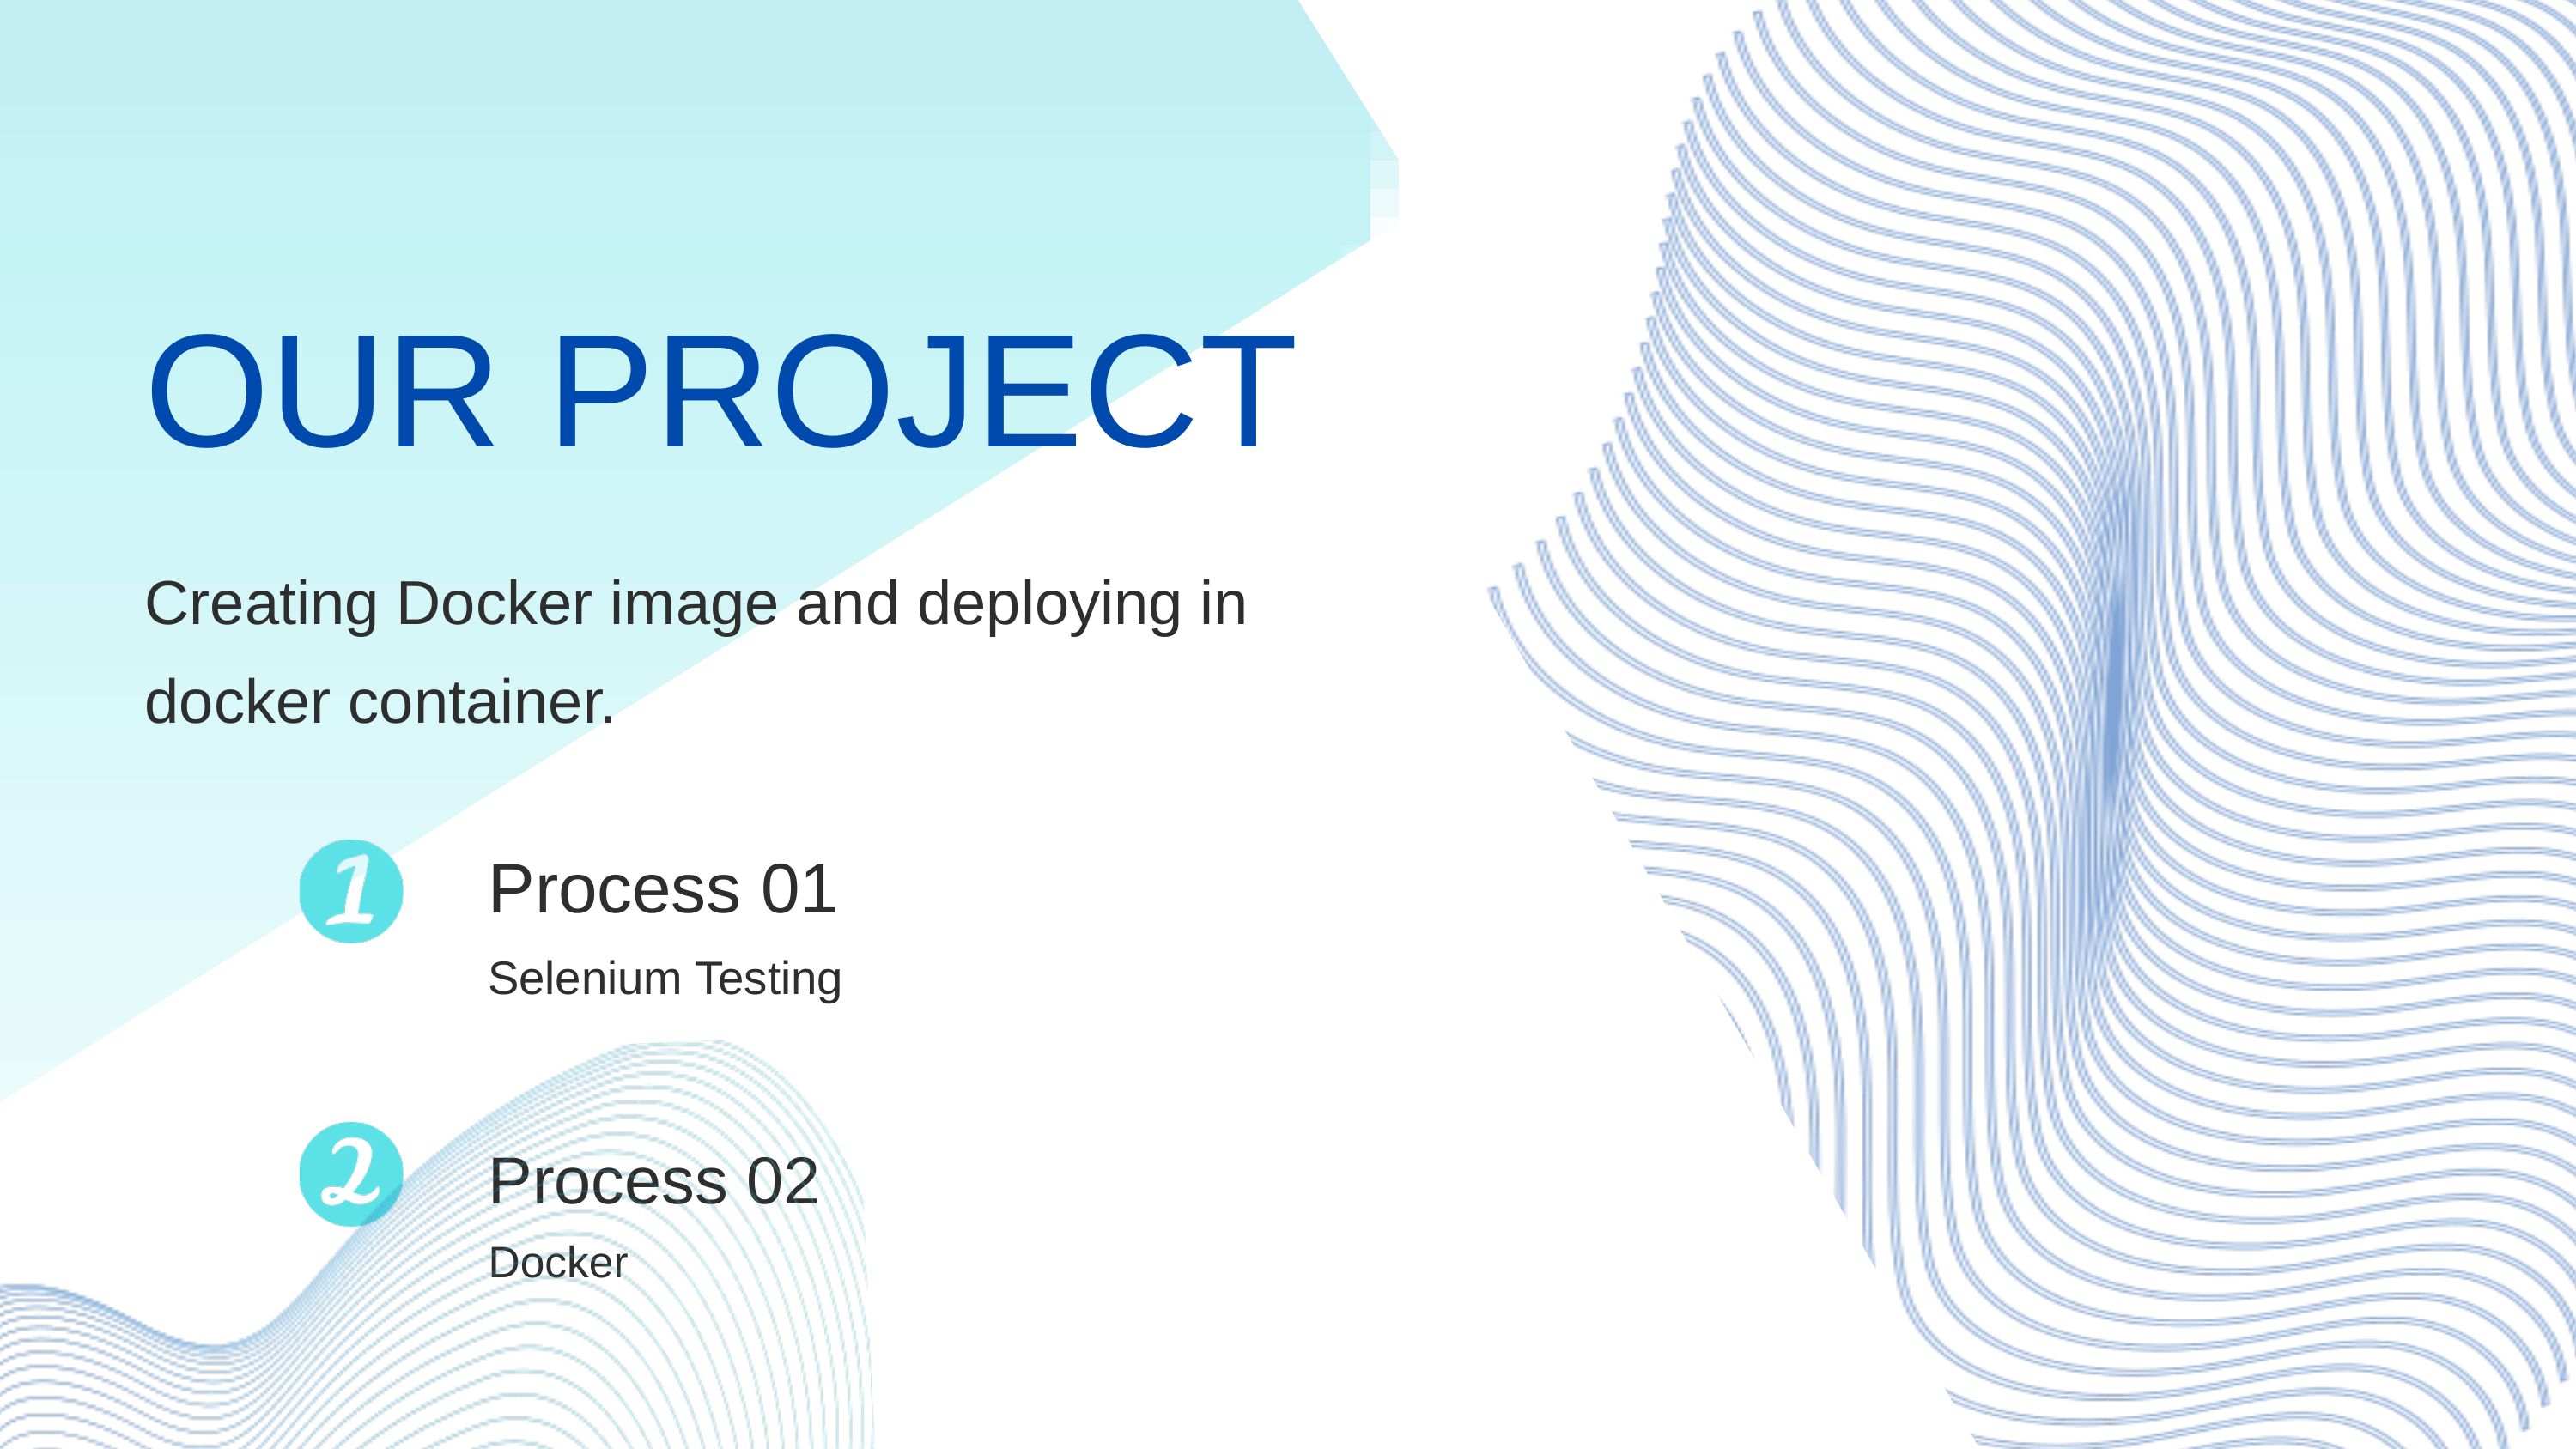

OUR PROJECT
Creating Docker image and deploying in docker container.

Process 01

Selenium Testing

Process 02

Docker